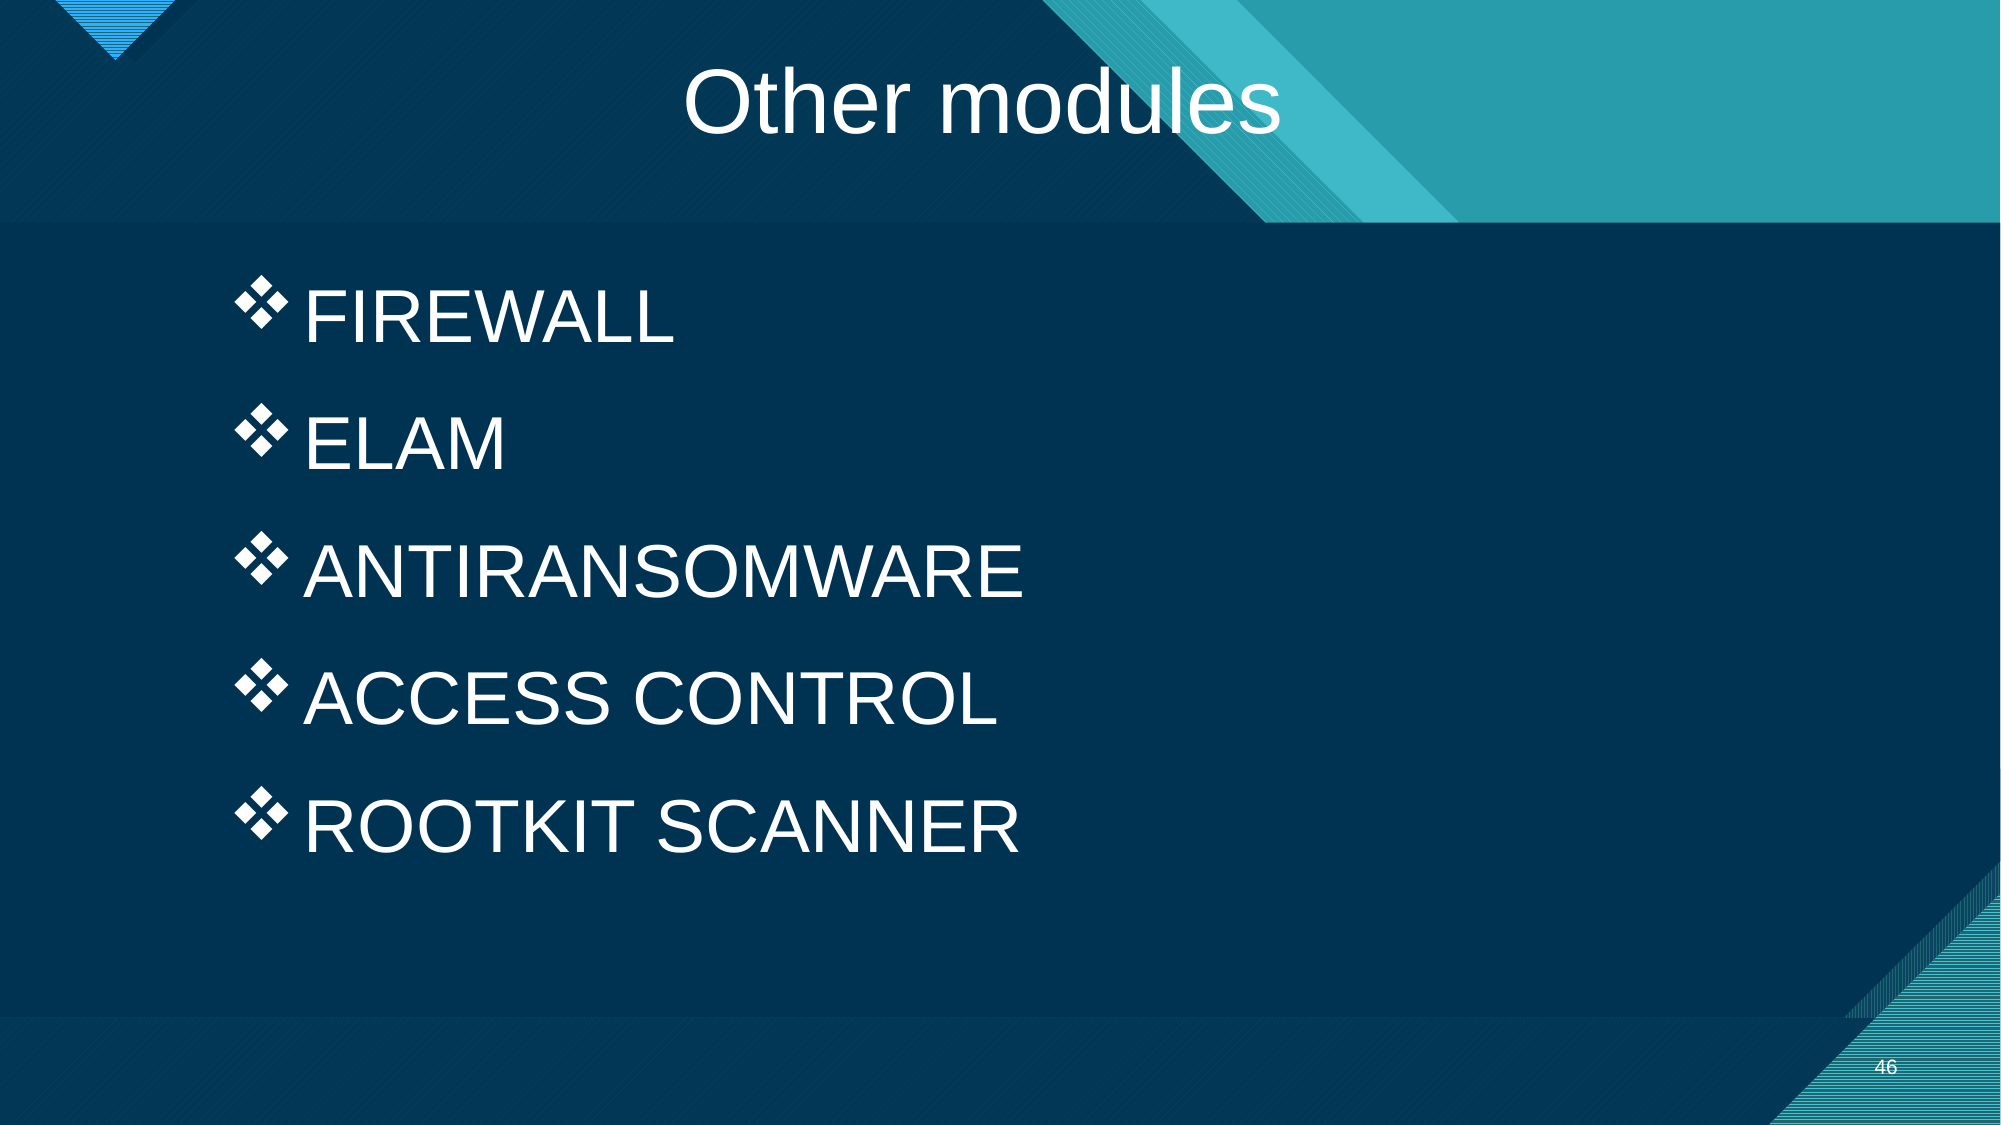

Other modules
FIREWALL
ELAM
ANTIRANSOMWARE
ACCESS CONTROL
ROOTKIT SCANNER

46